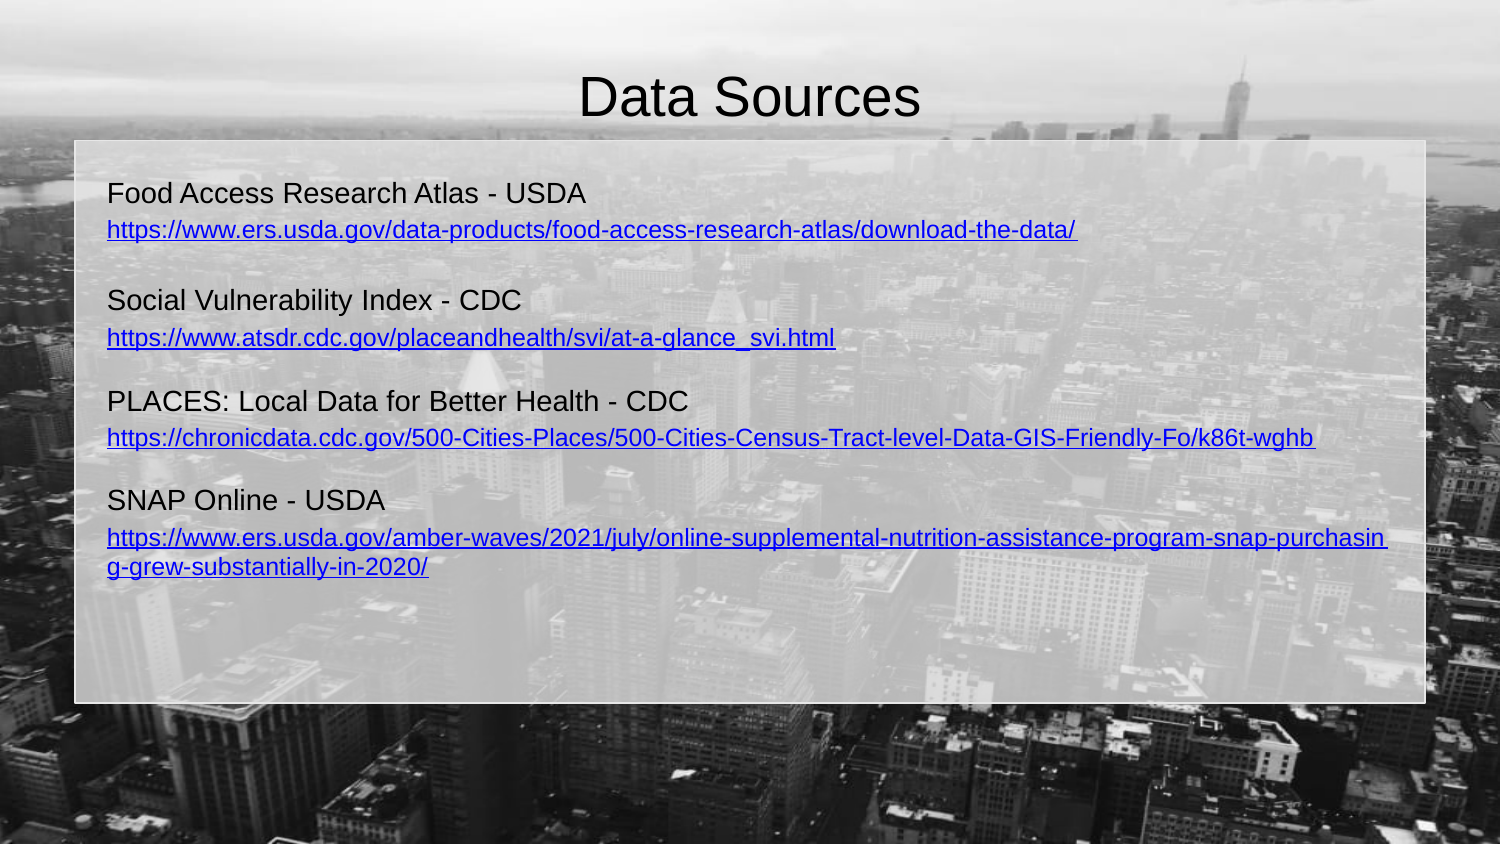

# Data Sources

Food Access Research Atlas - USDA https://www.ers.usda.gov/data-products/food-access-research-atlas/download-the-data/
Social Vulnerability Index - CDC                https://www.atsdr.cdc.gov/placeandhealth/svi/at-a-glance_svi.html
PLACES: Local Data for Better Health - CDC https://chronicdata.cdc.gov/500-Cities-Places/500-Cities-Census-Tract-level-Data-GIS-Friendly-Fo/k86t-wghb
SNAP Online - USDA https://www.ers.usda.gov/amber-waves/2021/july/online-supplemental-nutrition-assistance-program-snap-purchasing-grew-substantially-in-2020/